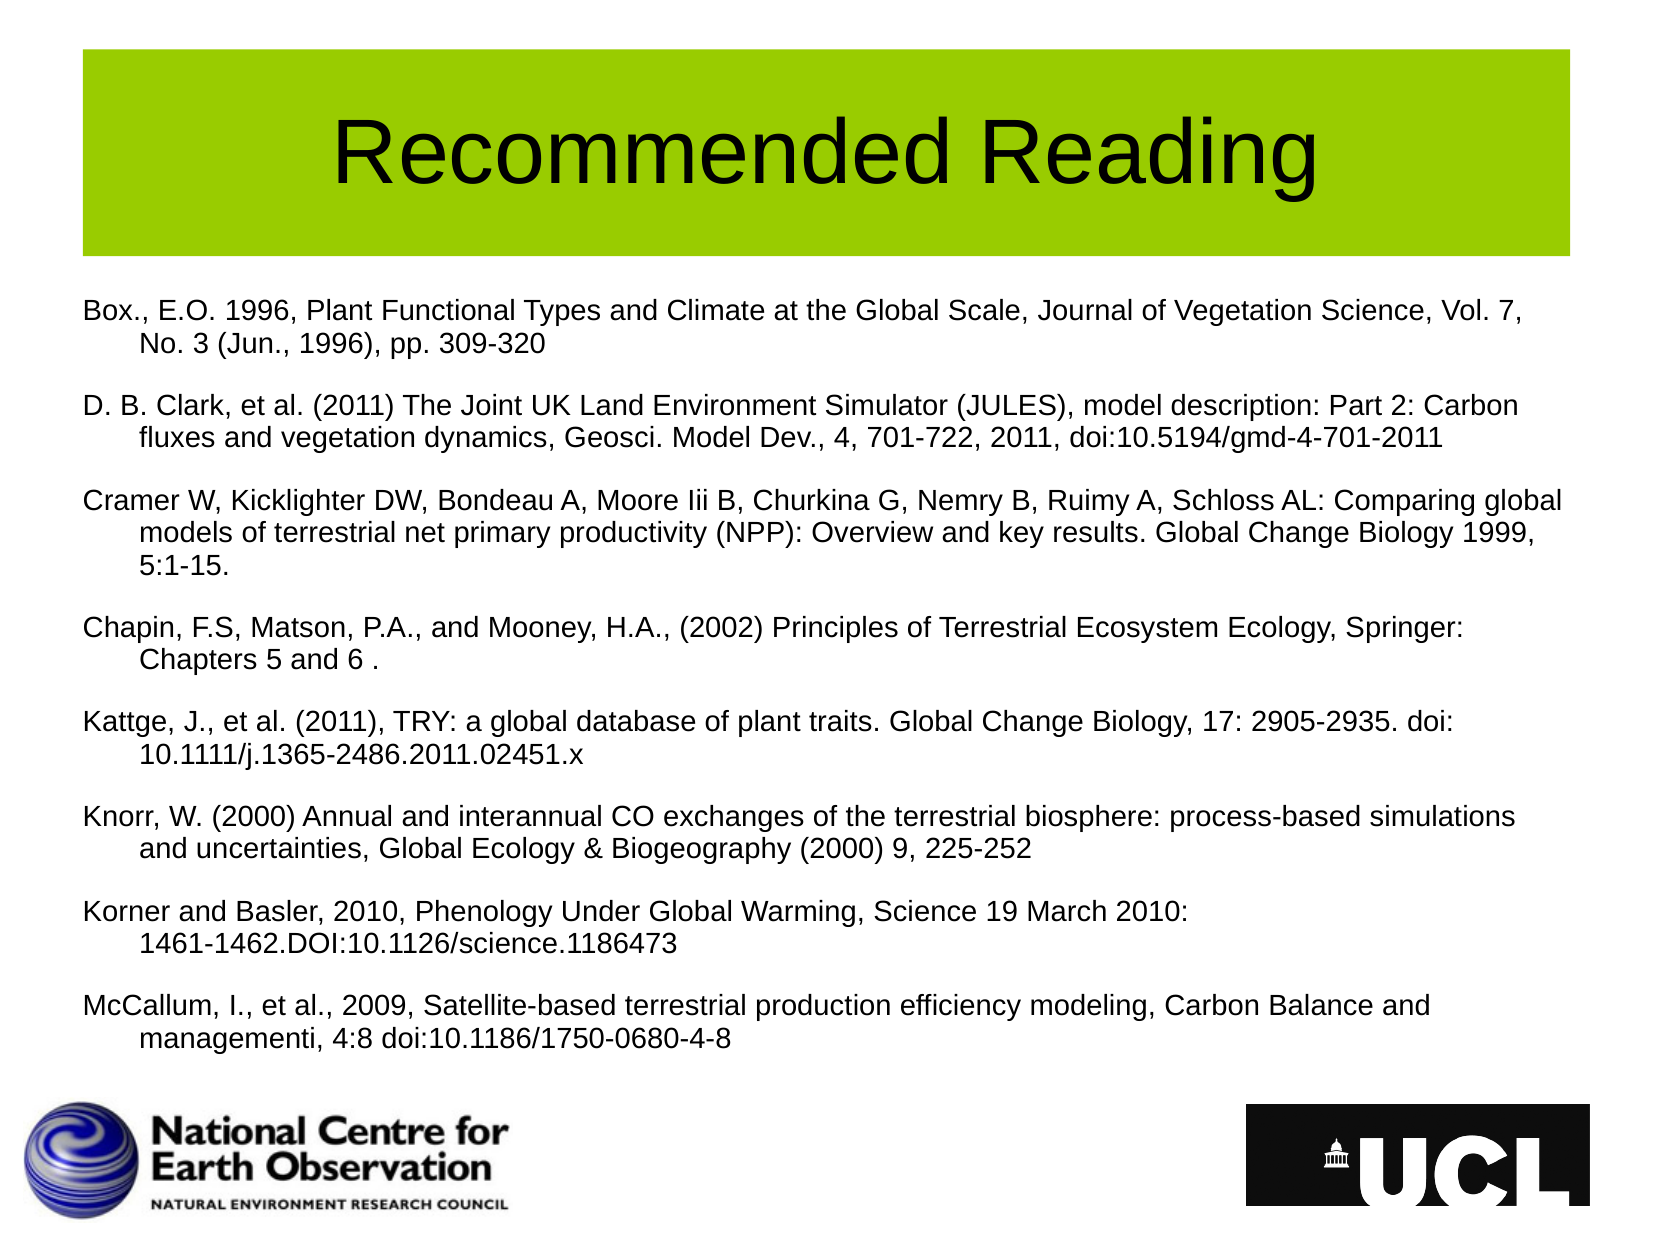

# Recommended Reading
Box., E.O. 1996, Plant Functional Types and Climate at the Global Scale, Journal of Vegetation Science, Vol. 7, No. 3 (Jun., 1996), pp. 309-320
D. B. Clark, et al. (2011) The Joint UK Land Environment Simulator (JULES), model description: Part 2: Carbon fluxes and vegetation dynamics, Geosci. Model Dev., 4, 701-722, 2011, doi:10.5194/gmd-4-701-2011
Cramer W, Kicklighter DW, Bondeau A, Moore Iii B, Churkina G, Nemry B, Ruimy A, Schloss AL: Comparing global models of terrestrial net primary productivity (NPP): Overview and key results. Global Change Biology 1999, 5:1-15.
Chapin, F.S, Matson, P.A., and Mooney, H.A., (2002) Principles of Terrestrial Ecosystem Ecology, Springer: Chapters 5 and 6 .
Kattge, J., et al. (2011), TRY: a global database of plant traits. Global Change Biology, 17: 2905-2935. doi: 10.1111/j.1365-2486.2011.02451.x
Knorr, W. (2000) Annual and interannual CO exchanges of the terrestrial biosphere: process-based simulations and uncertainties, Global Ecology & Biogeography (2000) 9, 225-252
Korner and Basler, 2010, Phenology Under Global Warming, Science 19 March 2010: 1461-1462.DOI:10.1126/science.1186473
McCallum, I., et al., 2009, Satellite-based terrestrial production efficiency modeling, Carbon Balance and managementi, 4:8 doi:10.1186/1750-0680-4-8